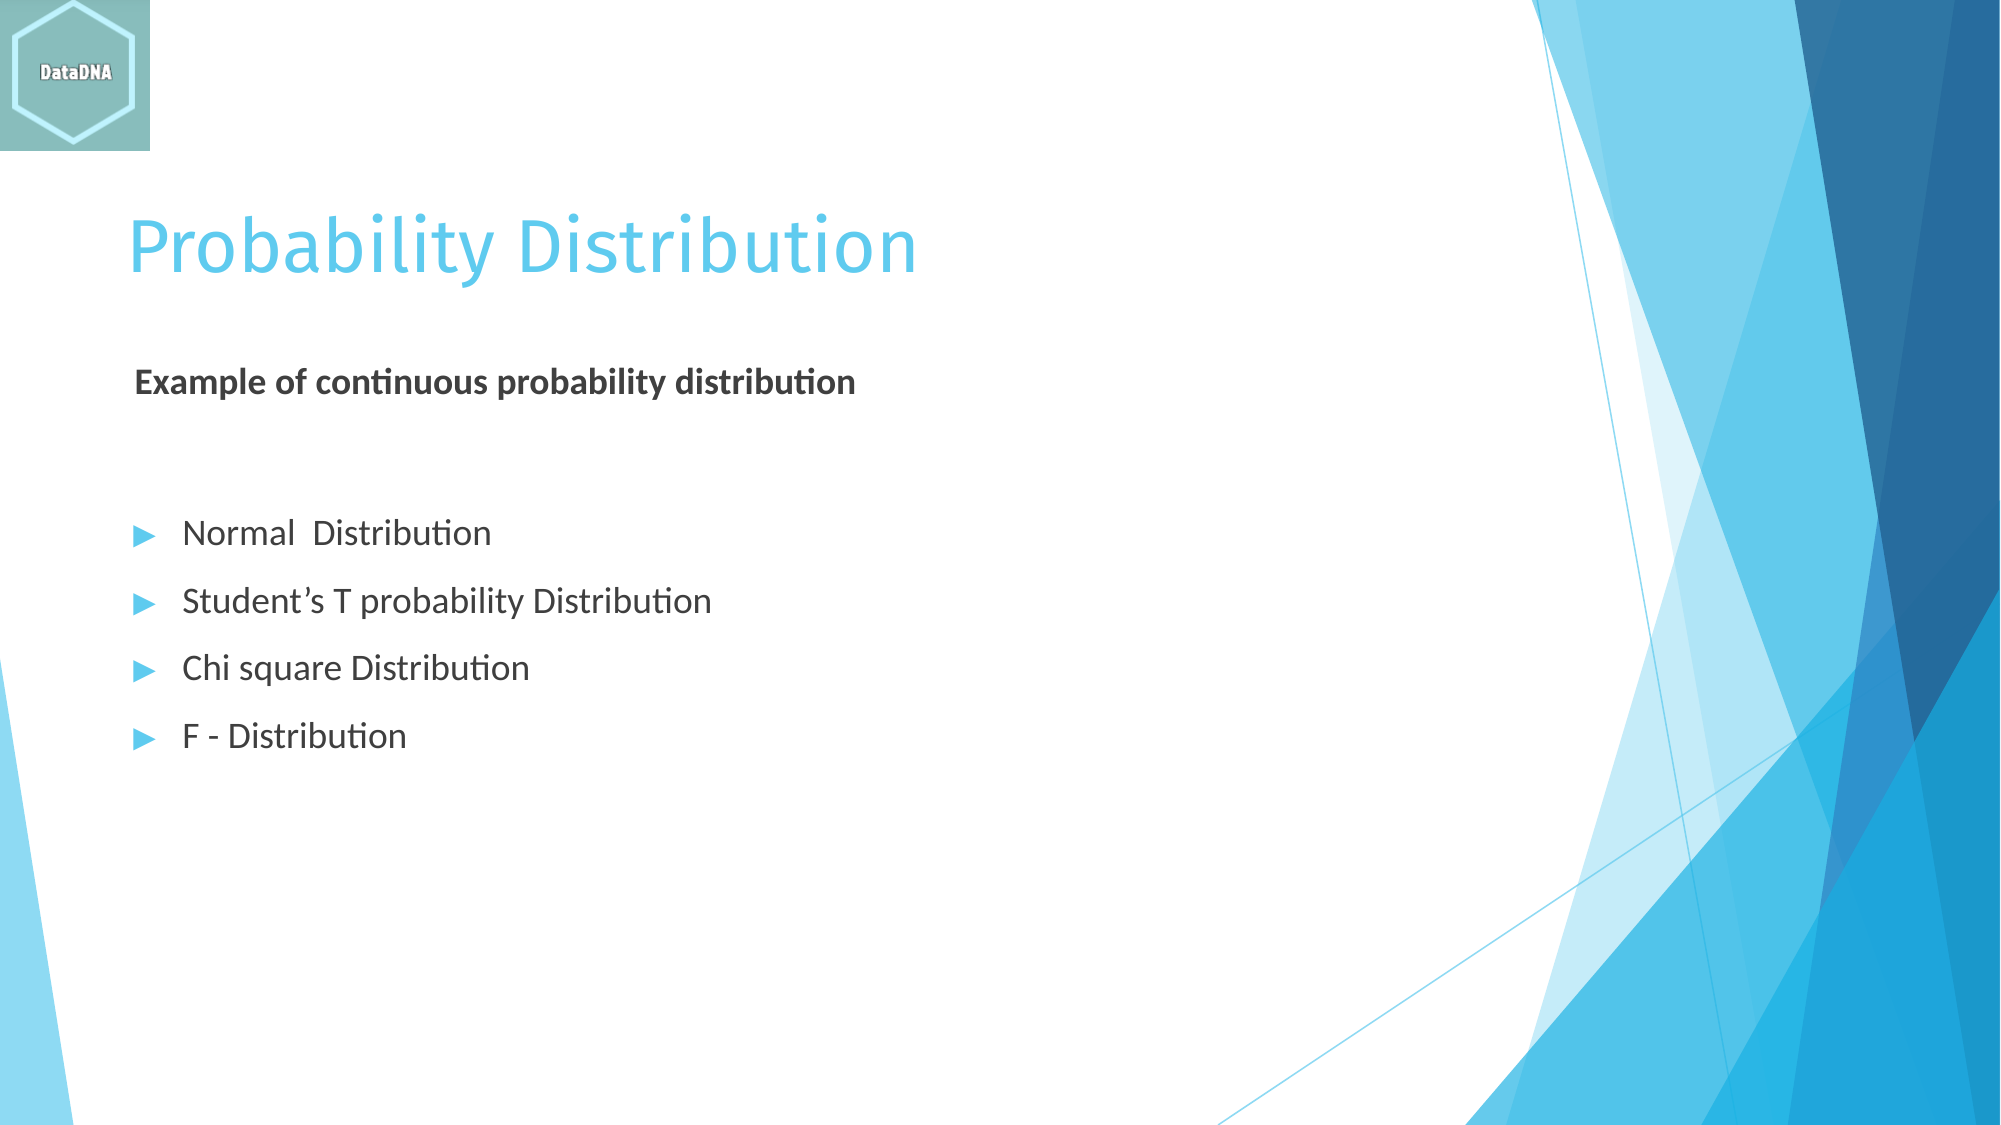

# Probability Distribution
 Example of continuous probability distribution

Normal  Distribution
Student’s T probability Distribution
Chi square Distribution
F - Distribution